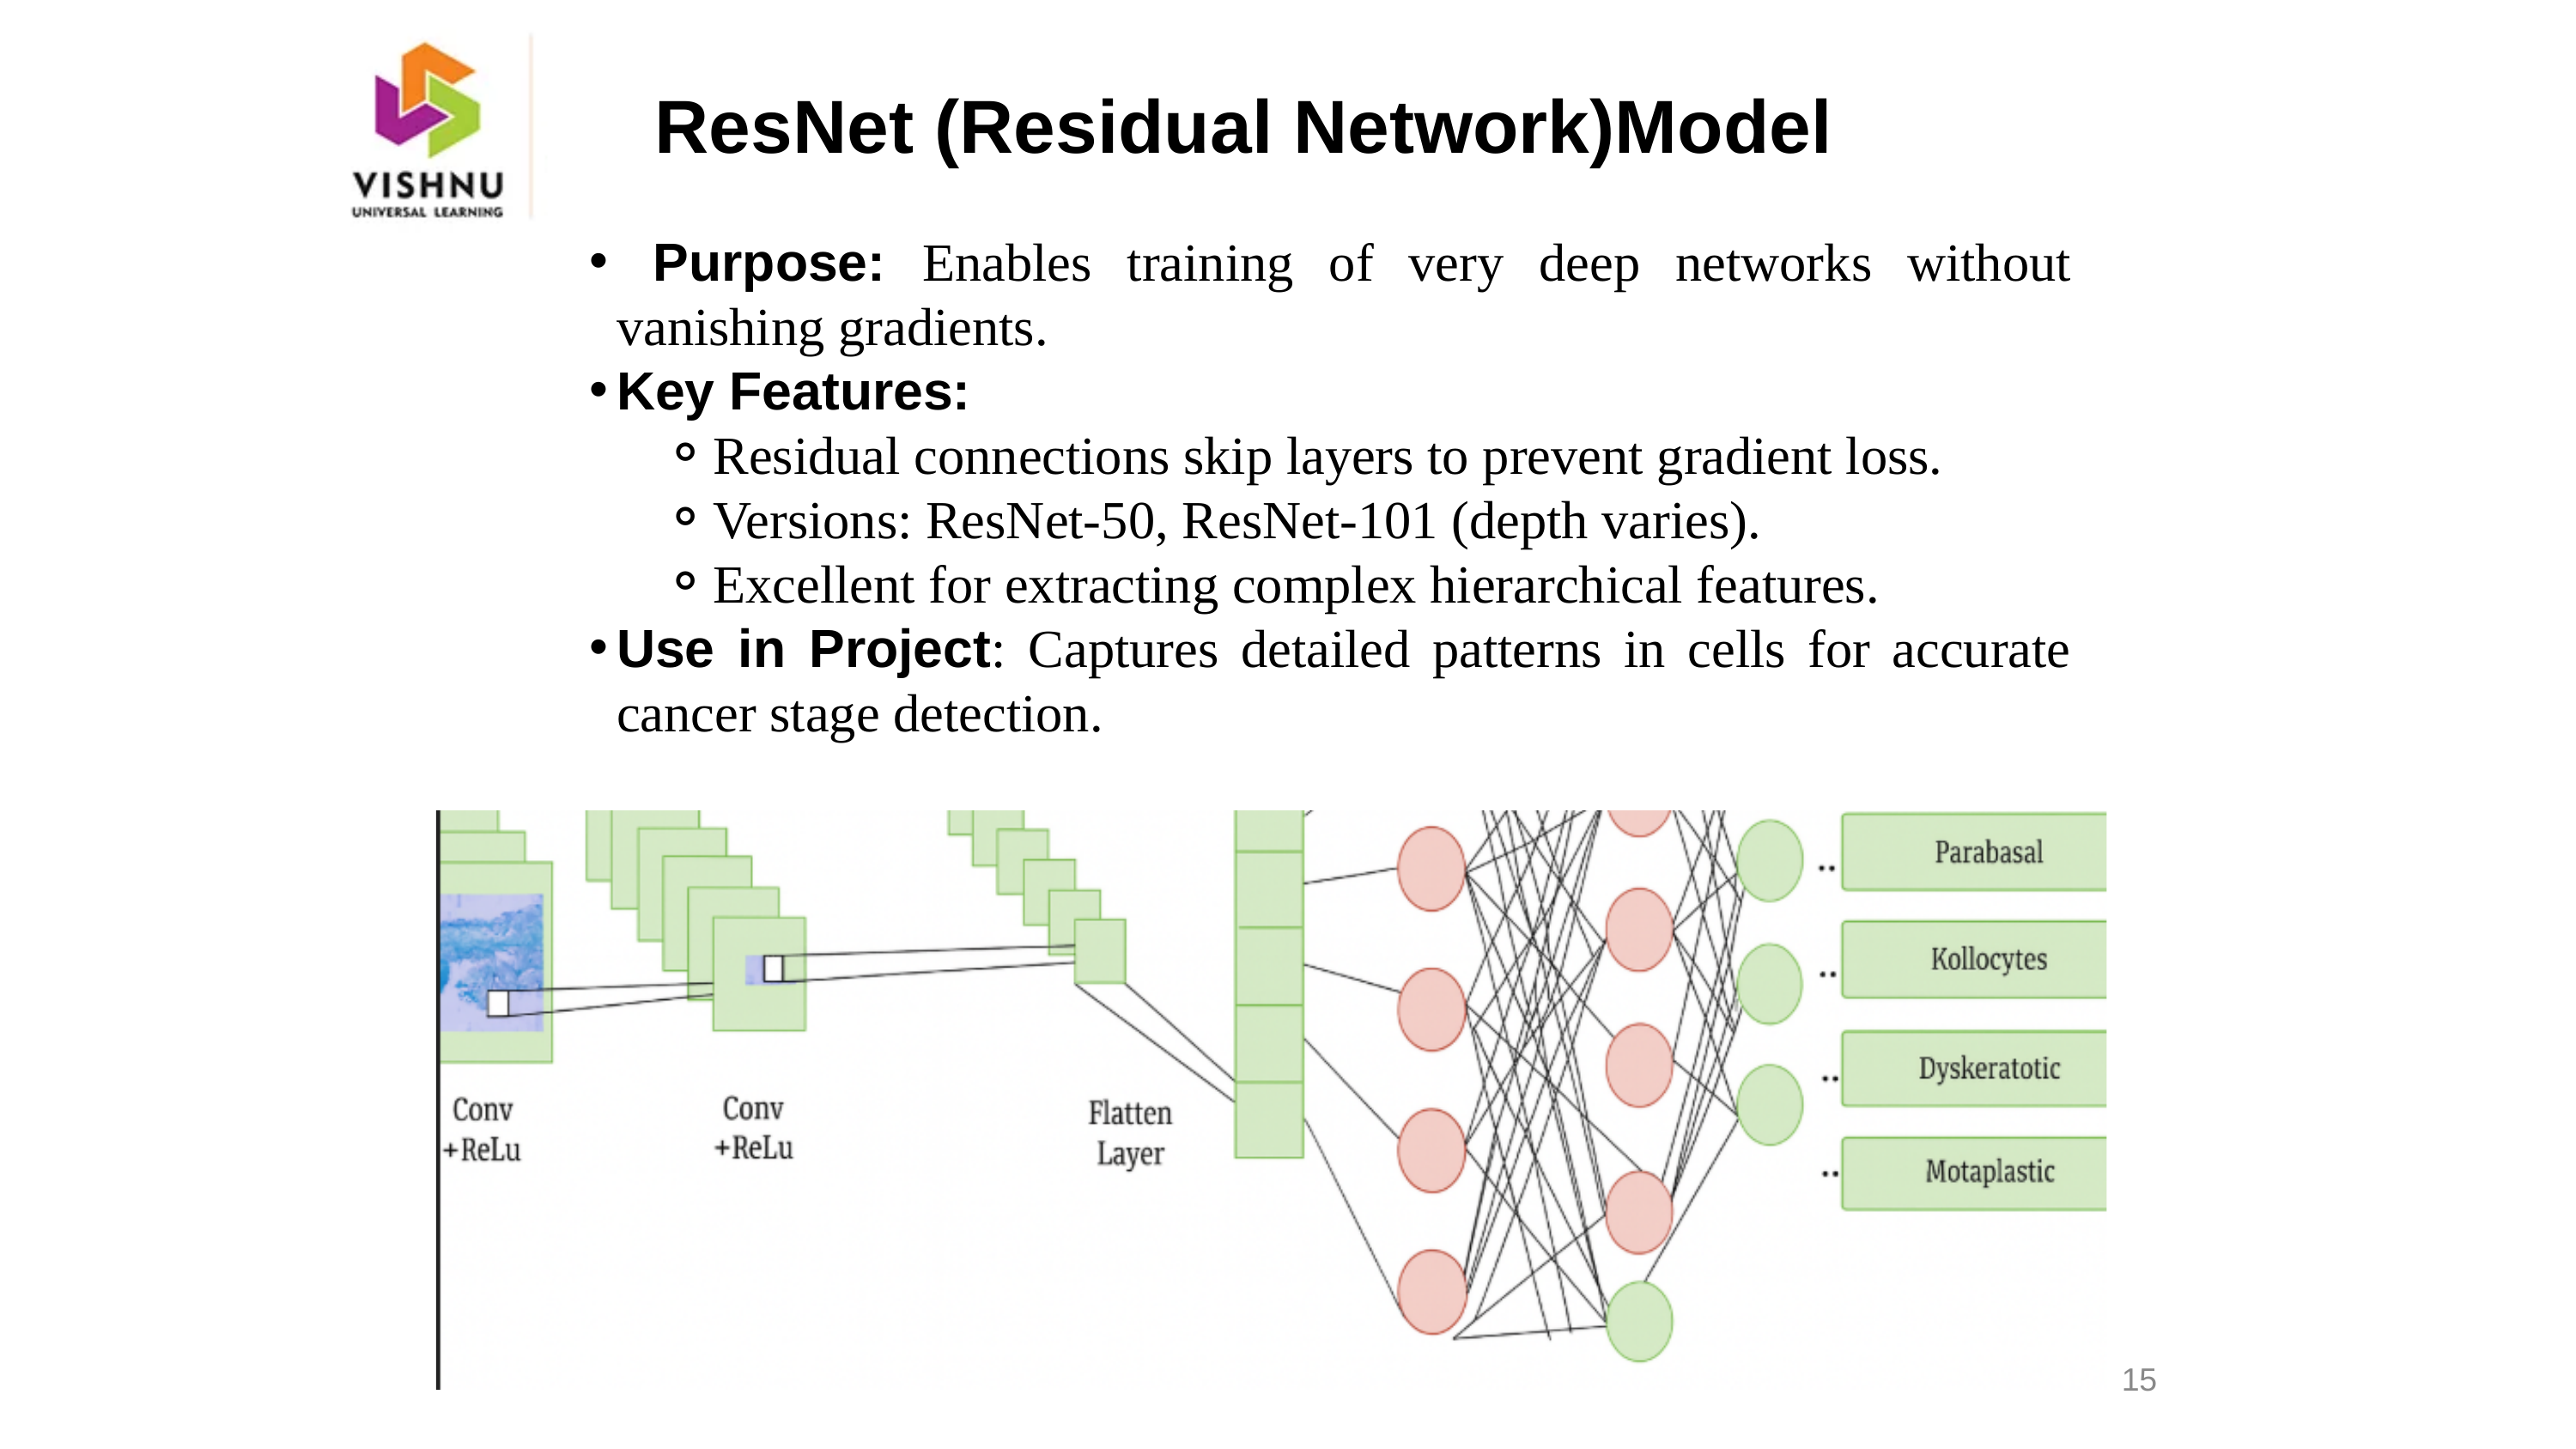

ResNet (Residual Network)Model
 Purpose: Enables training of very deep networks without vanishing gradients.
Key Features:
Residual connections skip layers to prevent gradient loss.
Versions: ResNet-50, ResNet-101 (depth varies).
Excellent for extracting complex hierarchical features.
Use in Project: Captures detailed patterns in cells for accurate cancer stage detection.

15